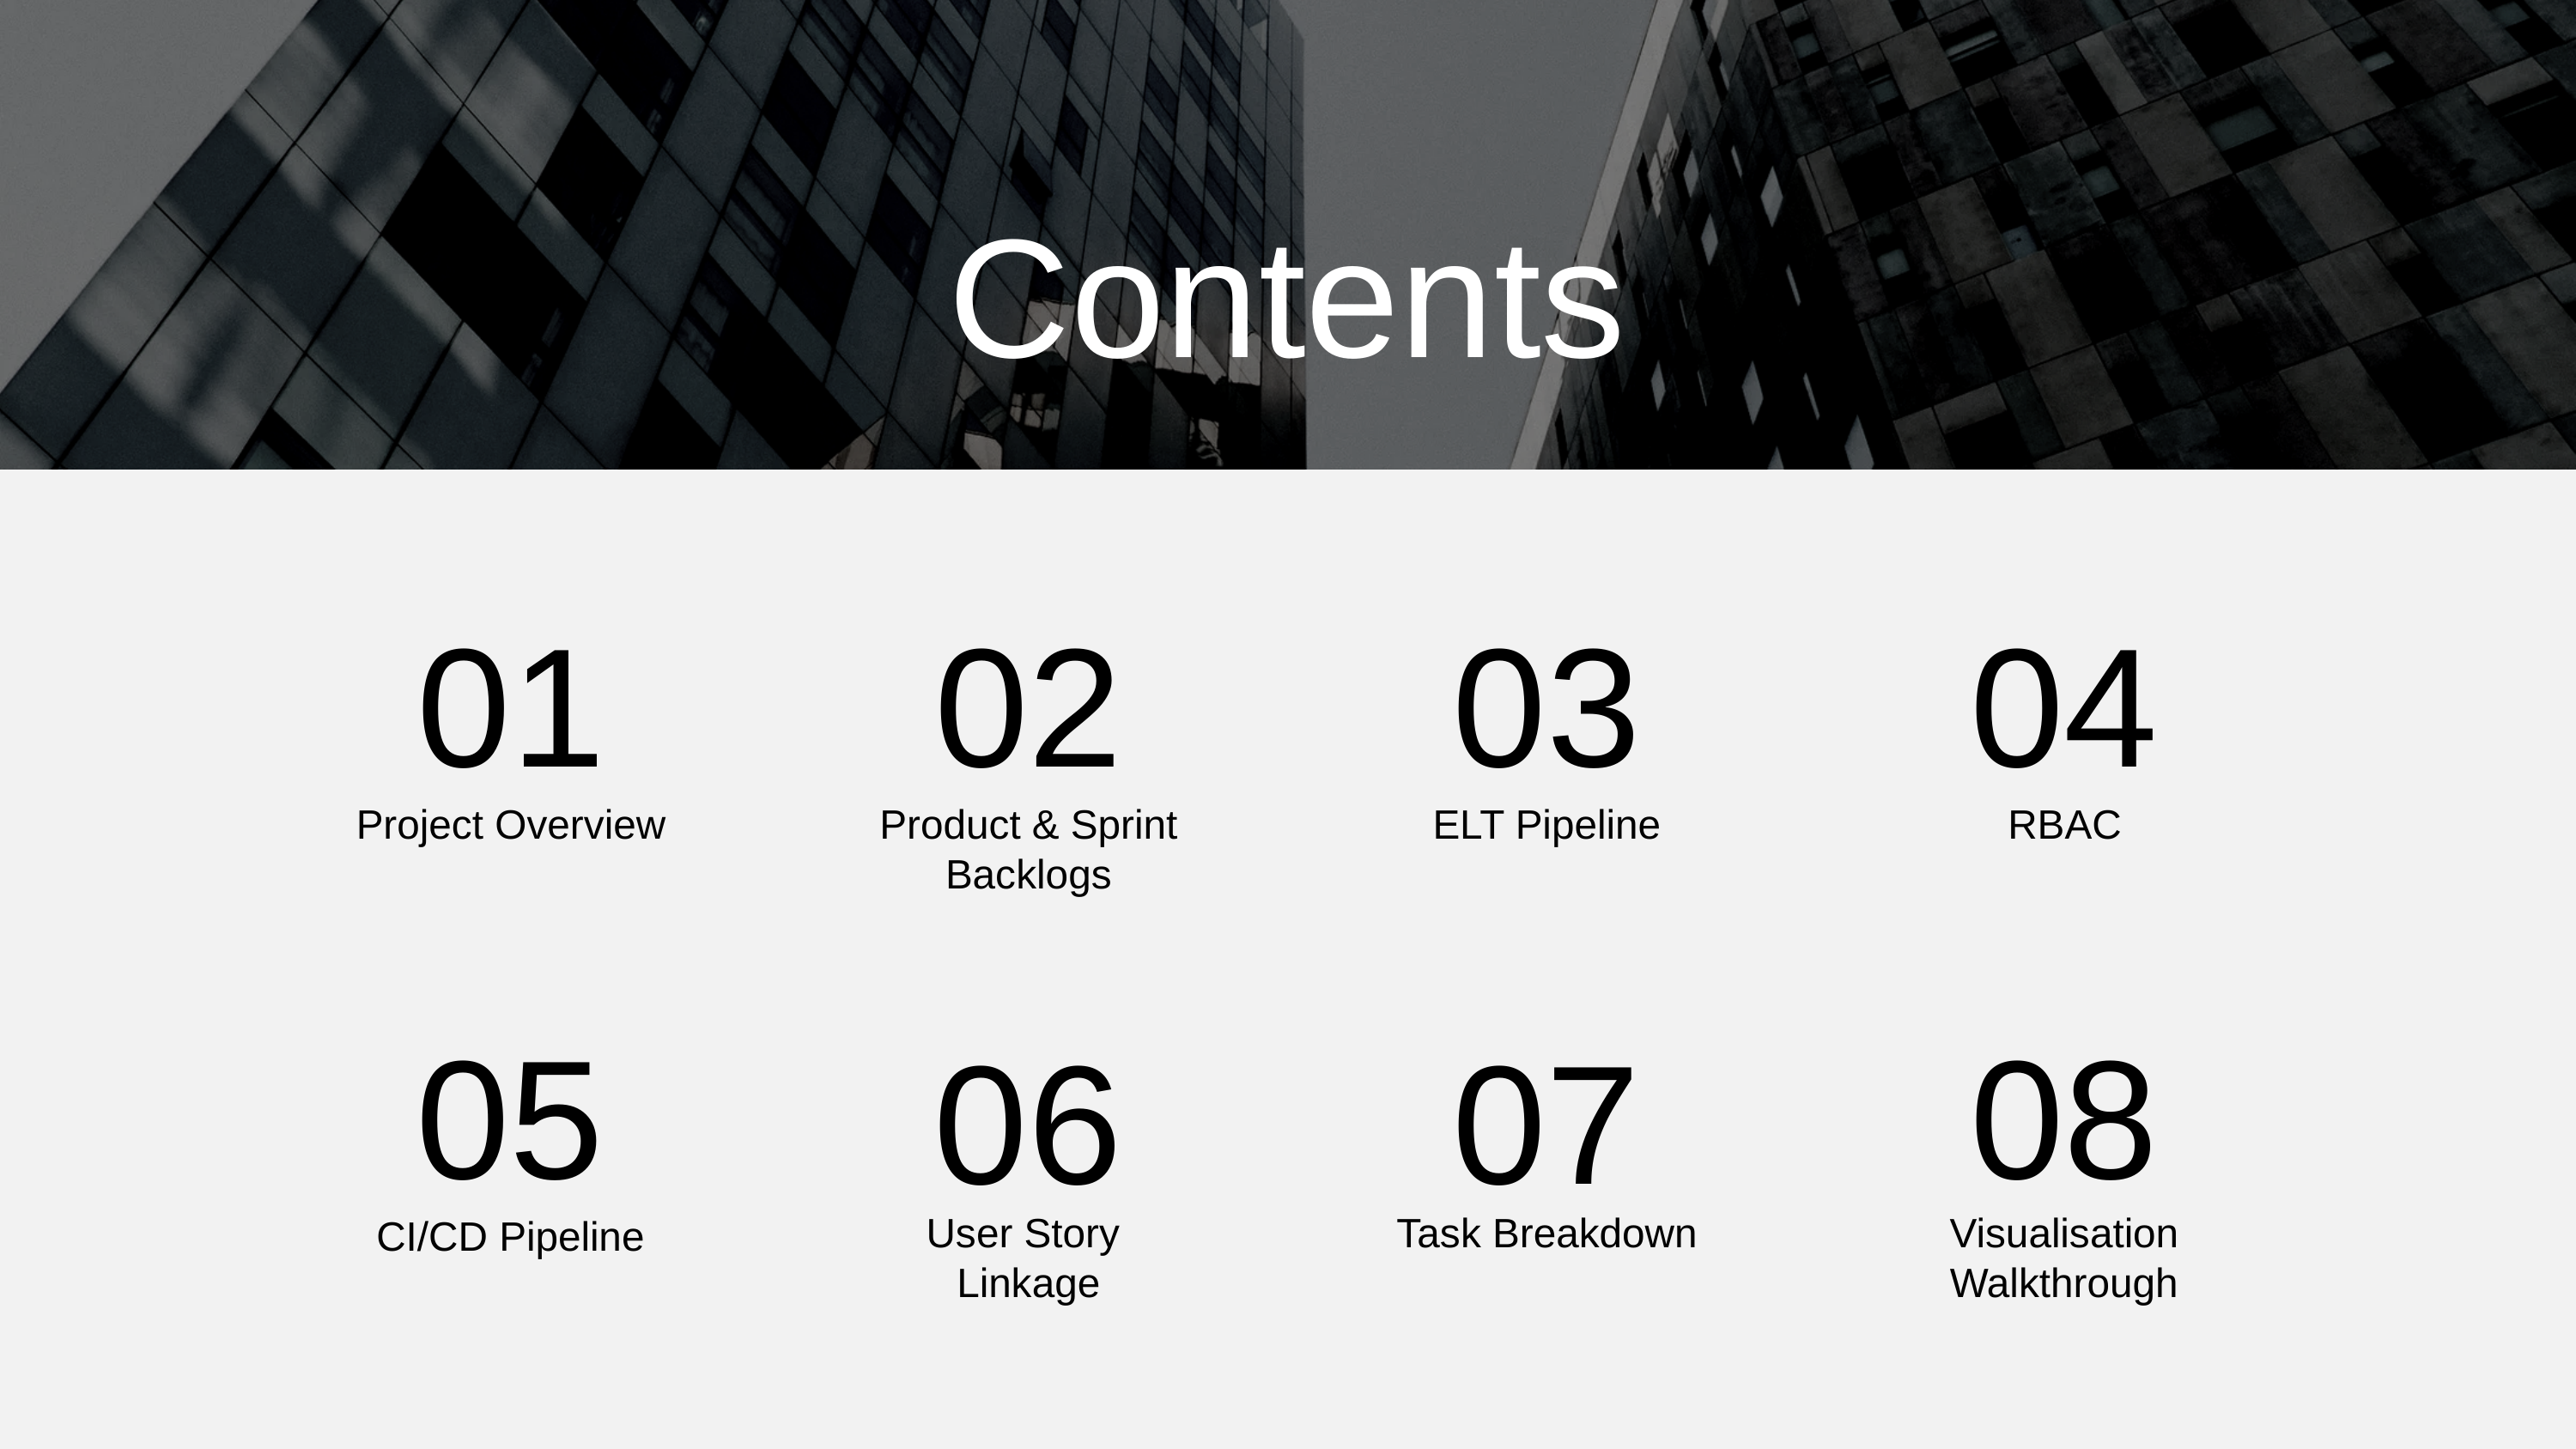

Contents
01
02
03
04
Project Overview
Product & Sprint Backlogs
ELT Pipeline
RBAC
05
08
06
User Story
Linkage
07
Task Breakdown
Visualisation Walkthrough
CI/CD Pipeline